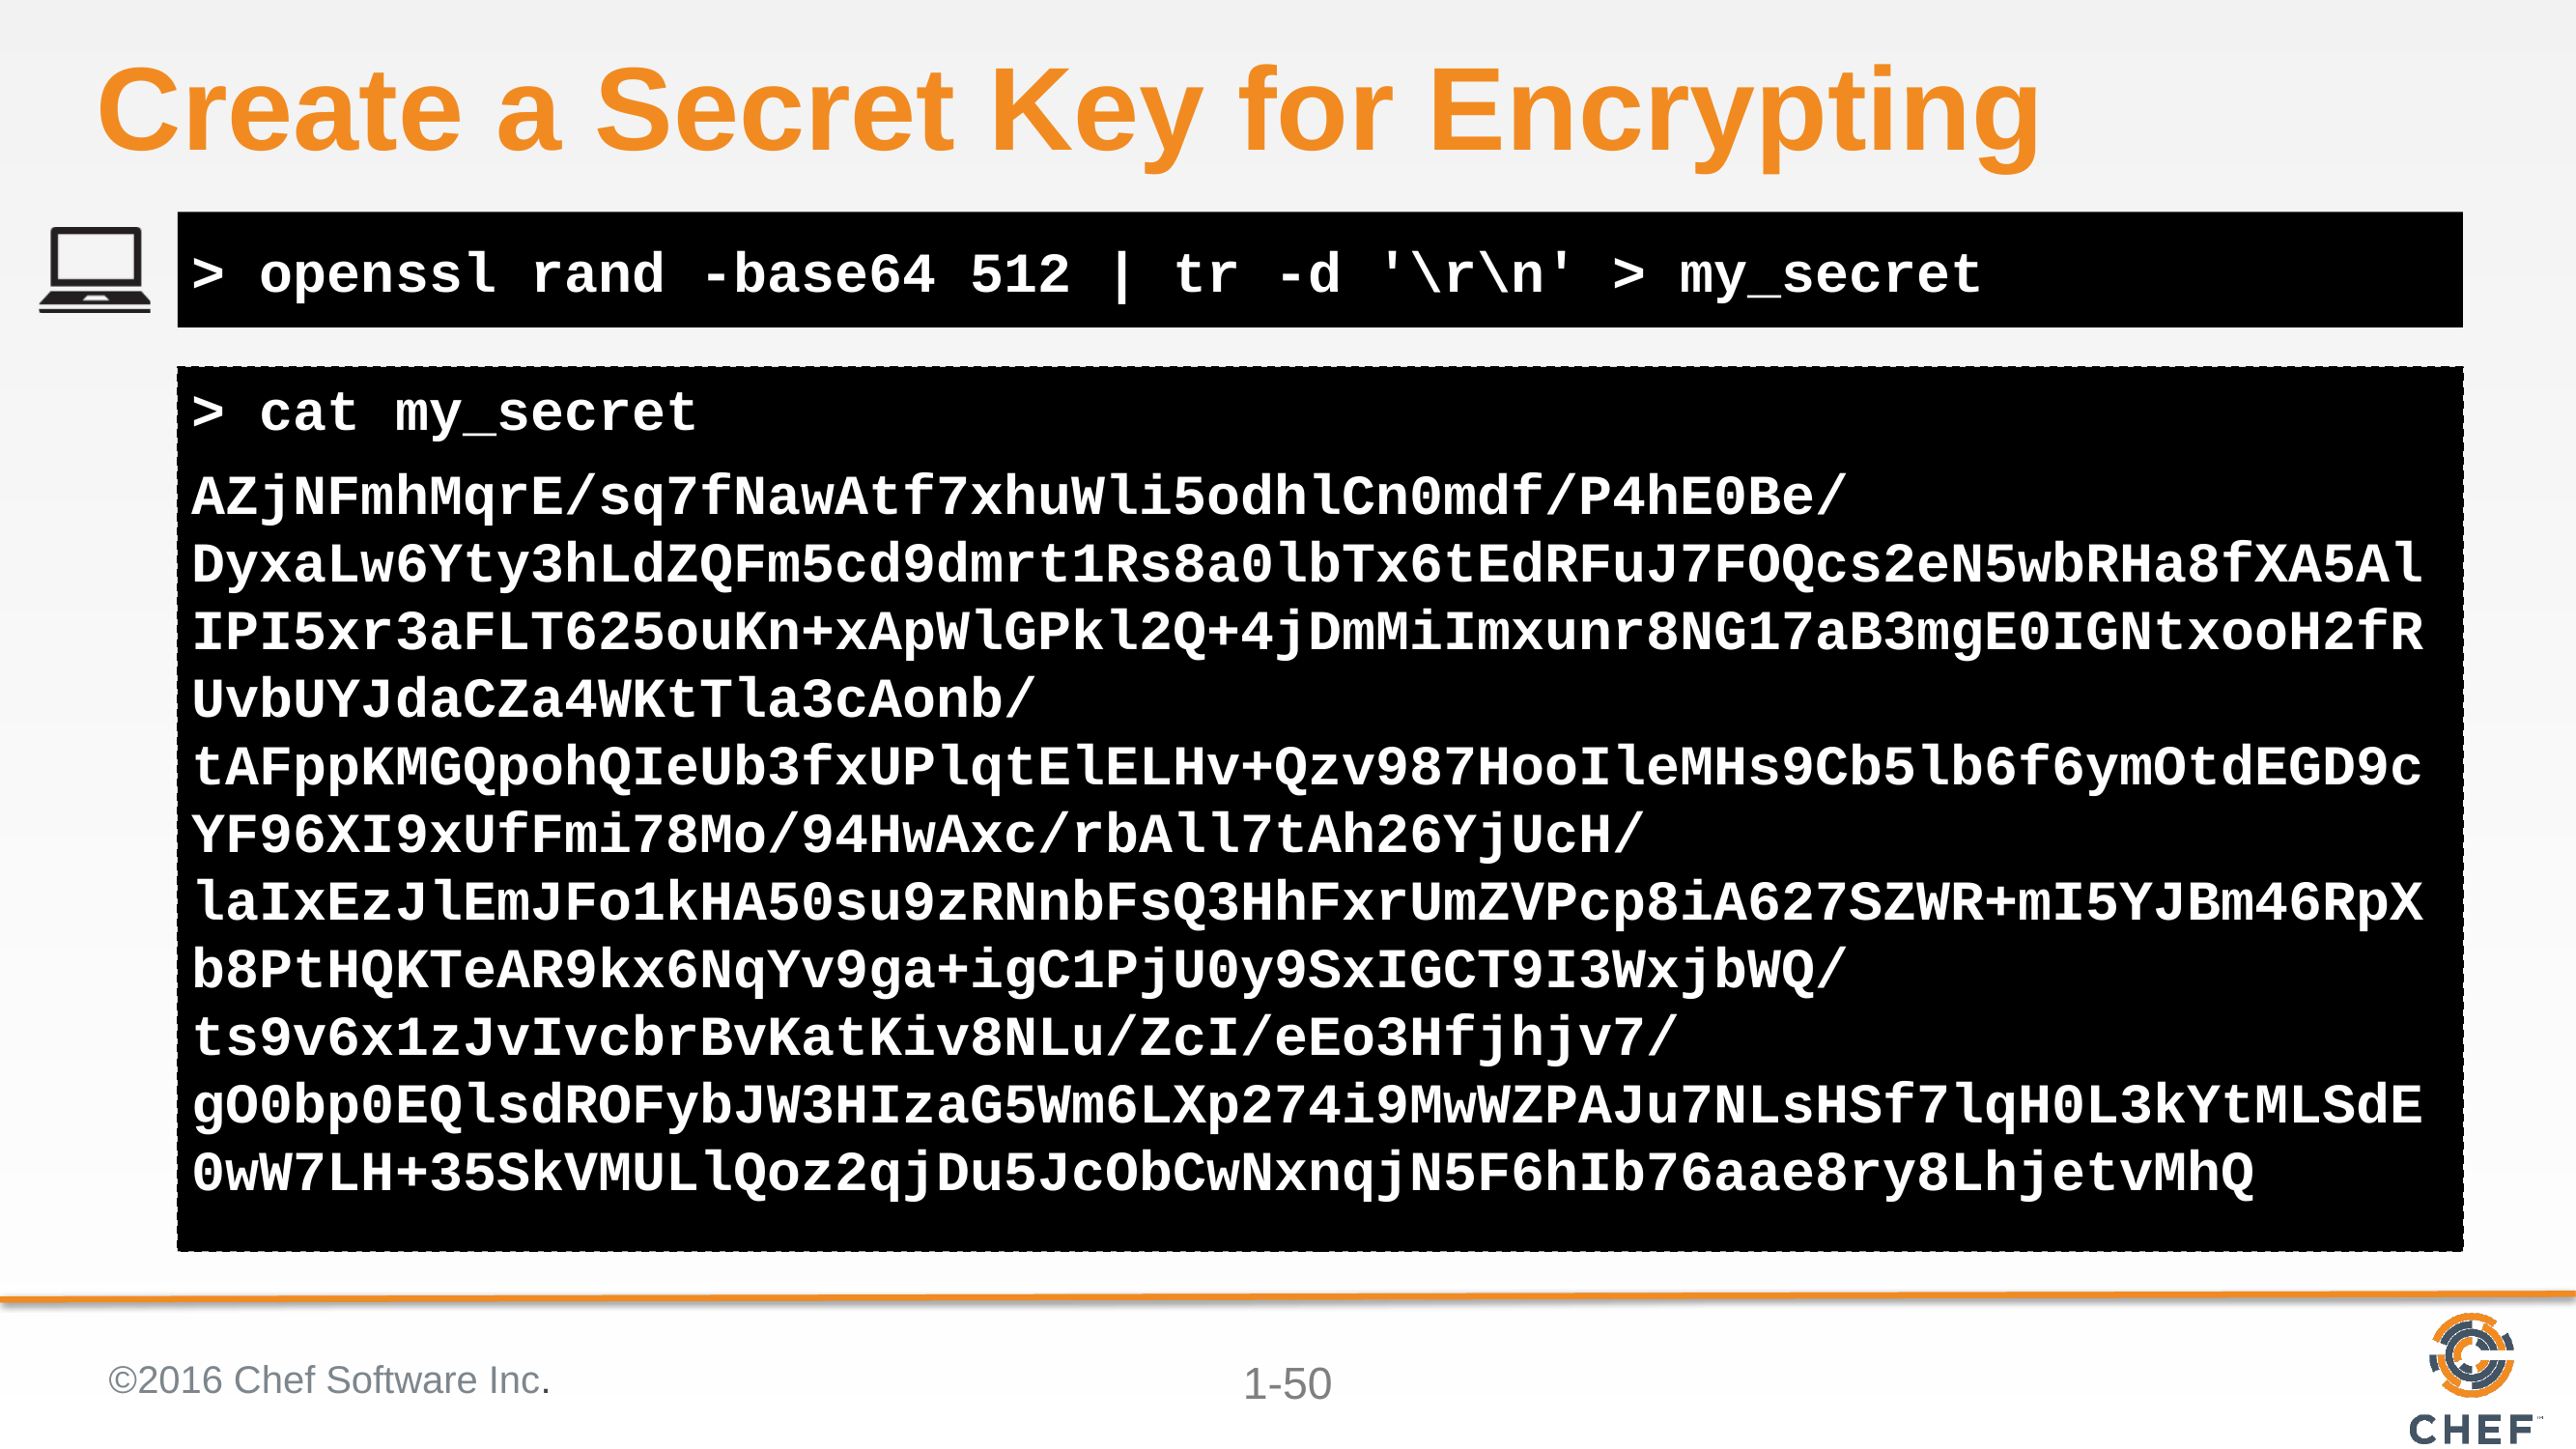

# Create a Secret Key for Encrypting
> openssl rand -base64 512 | tr -d '\r\n' > my_secret
> cat my_secret
AZjNFmhMqrE/sq7fNawAtf7xhuWli5odhlCn0mdf/P4hE0Be/DyxaLw6Yty3hLdZQFm5cd9dmrt1Rs8a0lbTx6tEdRFuJ7FOQcs2eN5wbRHa8fXA5AlIPI5xr3aFLT625ouKn+xApWlGPkl2Q+4jDmMiImxunr8NG17aB3mgE0IGNtxooH2fRUvbUYJdaCZa4WKtTla3cAonb/tAFppKMGQpohQIeUb3fxUPlqtElELHv+Qzv987HooIleMHs9Cb5lb6f6ymOtdEGD9cYF96XI9xUfFmi78Mo/94HwAxc/rbAll7tAh26YjUcH/laIxEzJlEmJFo1kHA50su9zRNnbFsQ3HhFxrUmZVPcp8iA627SZWR+mI5YJBm46RpXb8PtHQKTeAR9kx6NqYv9ga+igC1PjU0y9SxIGCT9I3WxjbWQ/ts9v6x1zJvIvcbrBvKatKiv8NLu/ZcI/eEo3Hfjhjv7/gO0bp0EQlsdROFybJW3HIzaG5Wm6LXp274i9MwWZPAJu7NLsHSf7lqH0L3kYtMLSdE0wW7LH+35SkVMULlQoz2qjDu5JcObCwNxnqjN5F6hIb76aae8ry8LhjetvMhQ